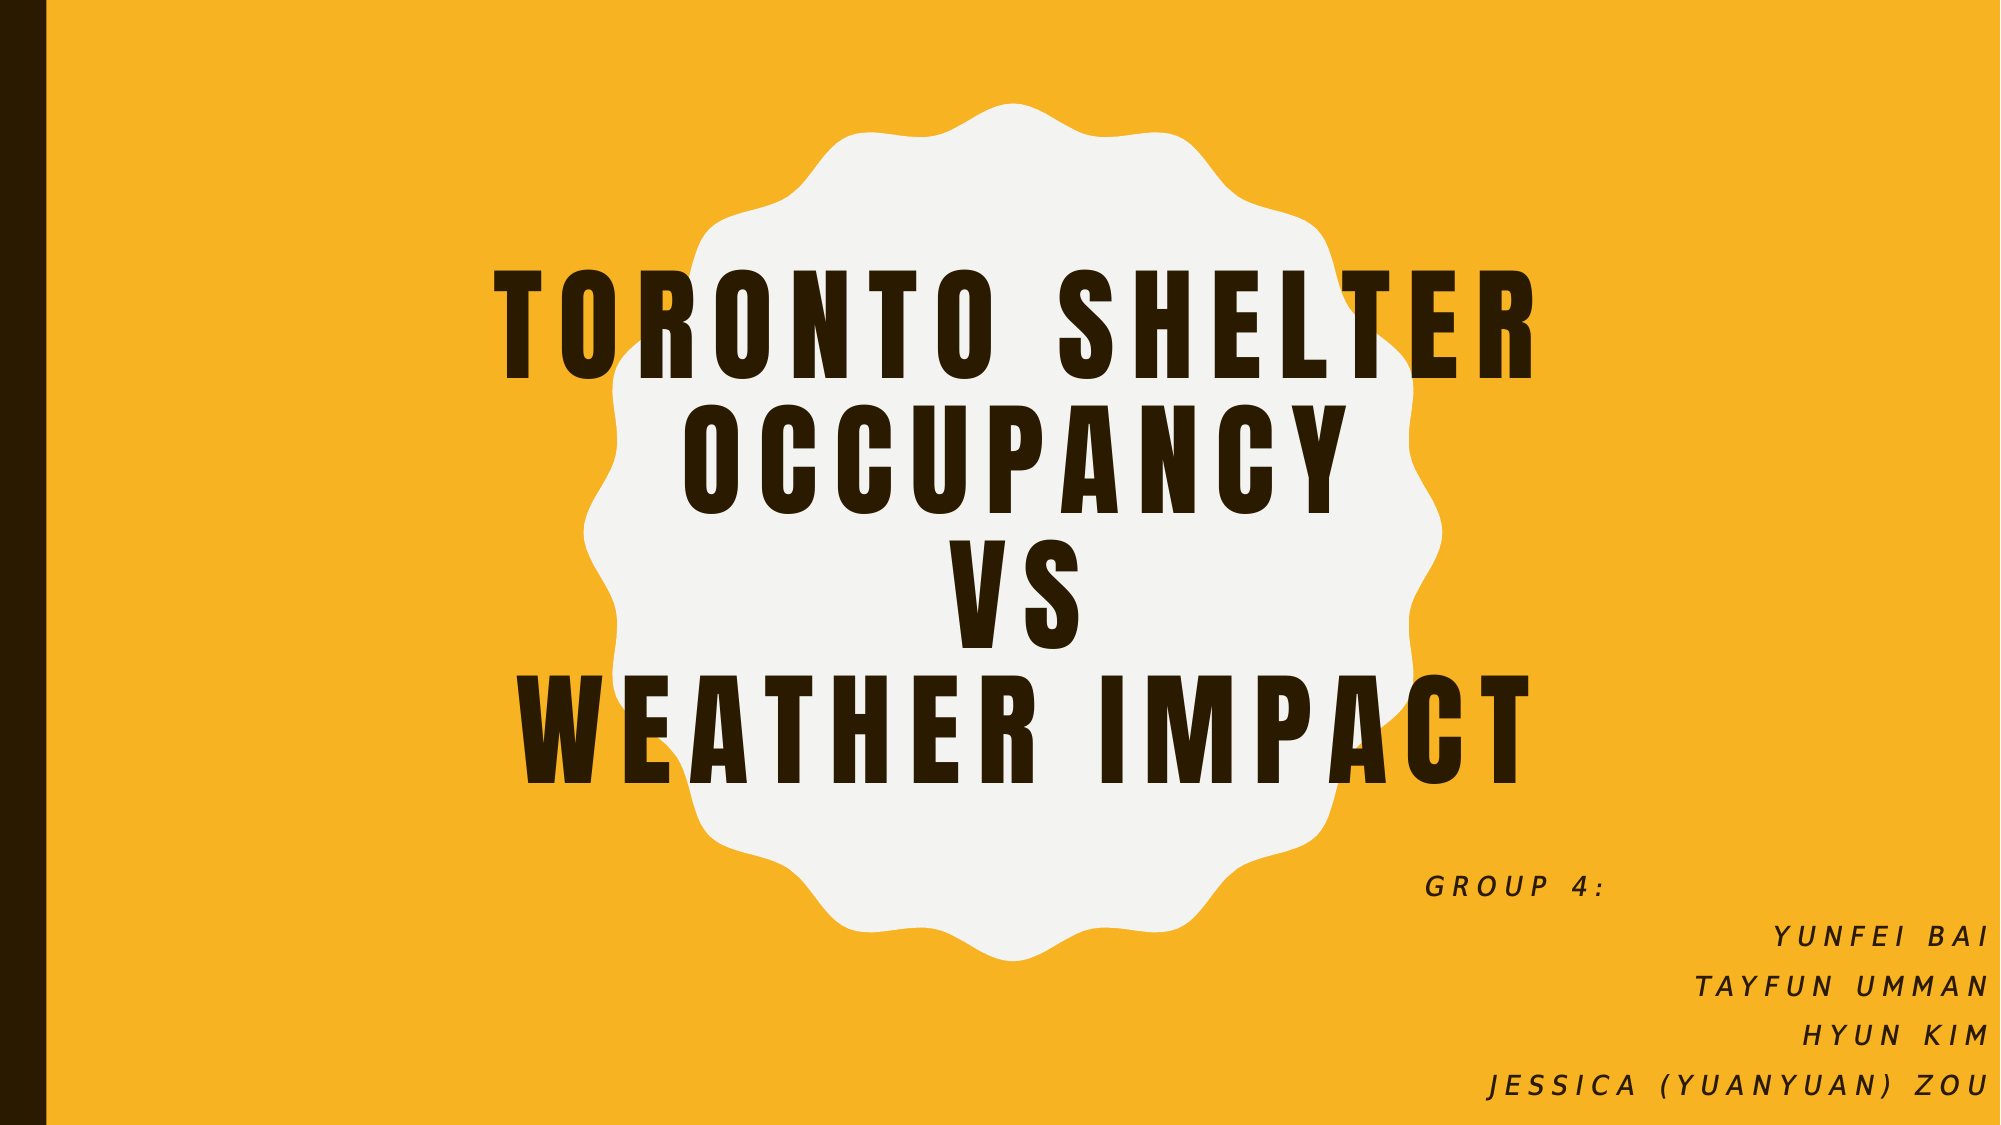

# Toronto Shelter Occupancy vs Weather Impact
Group 4:
Yunfei Bai
Tayfun Umman
Hyun Kim
Jessica (Yuanyuan) Zou